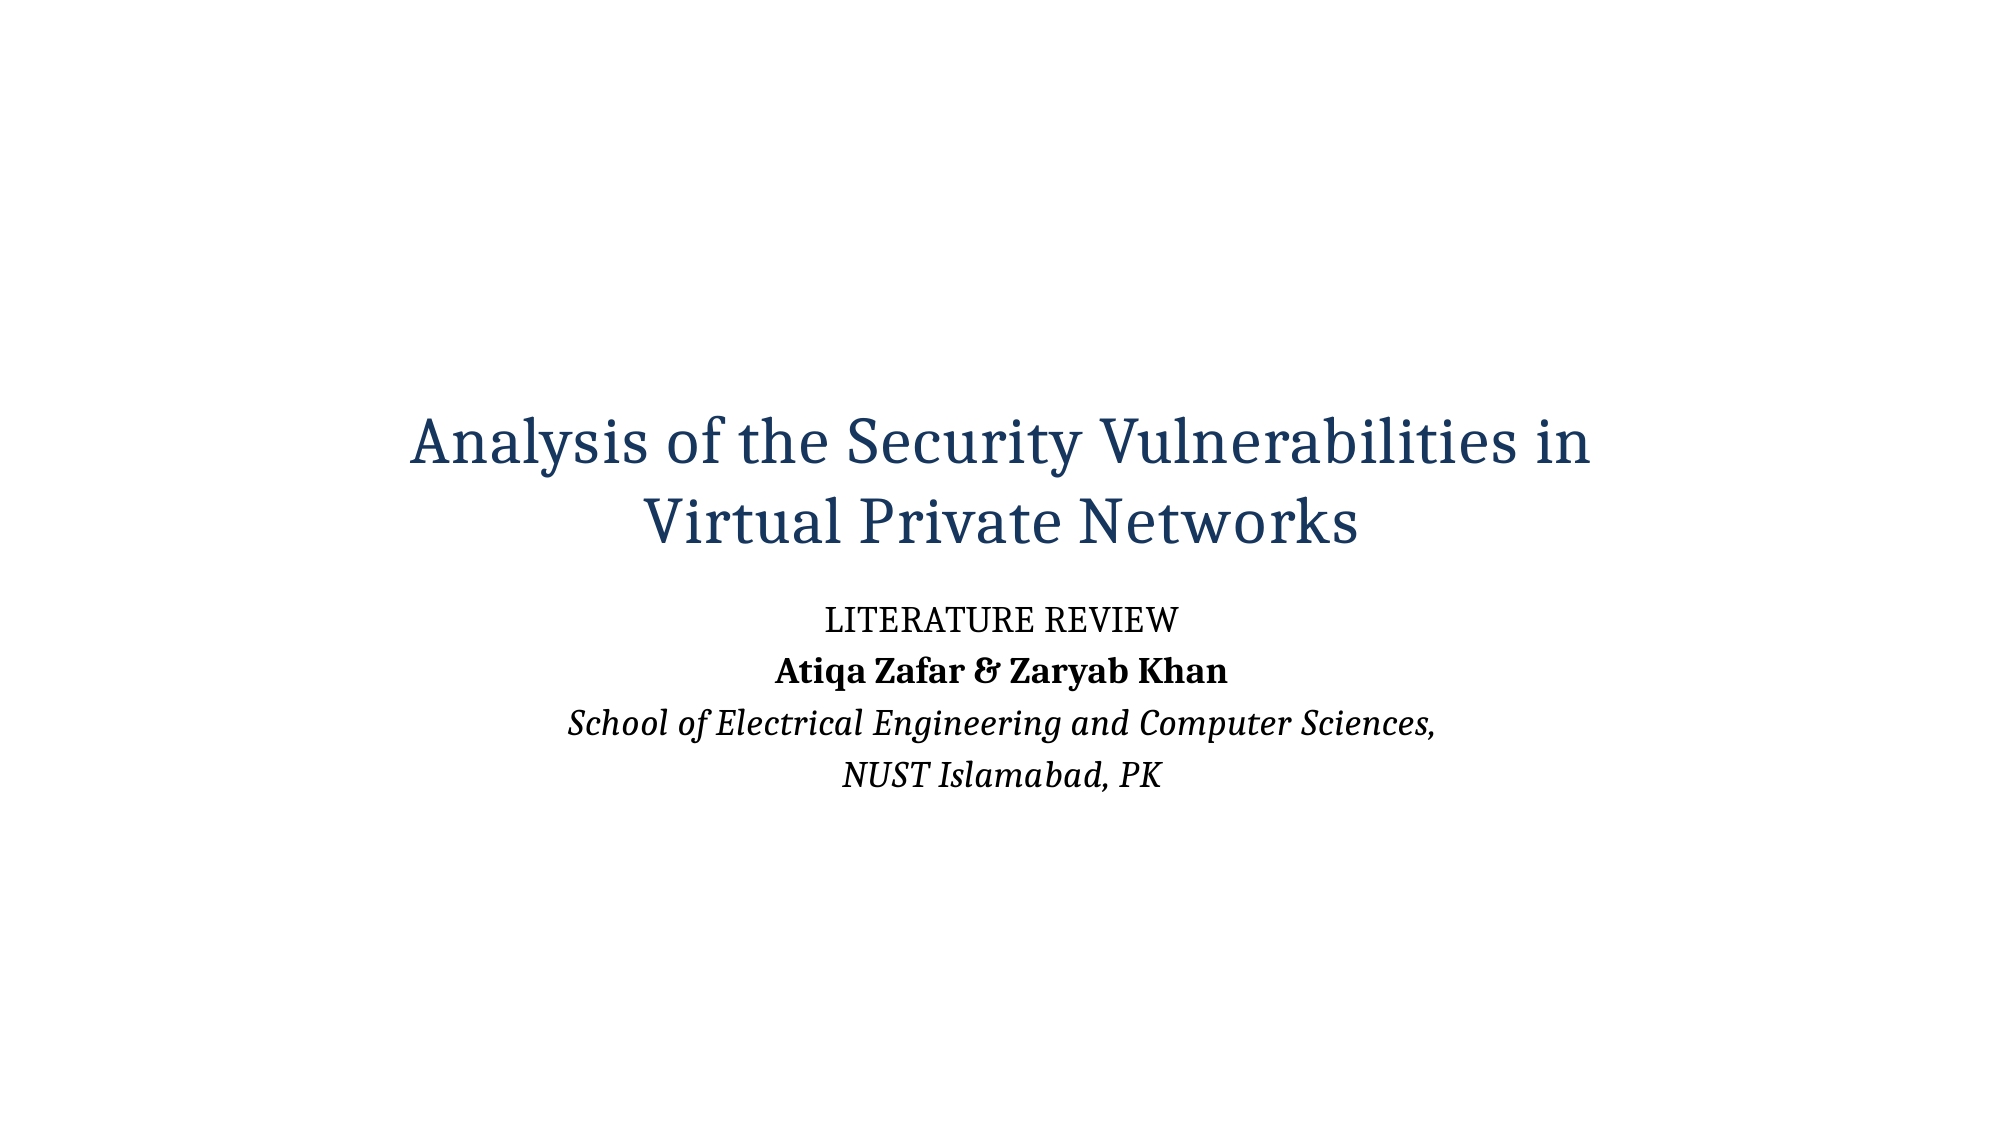

Analysis of the Security Vulnerabilities in Virtual Private Networks
LITERATURE REVIEW
Atiqa Zafar & Zaryab Khan
School of Electrical Engineering and Computer Sciences,
NUST Islamabad, PK